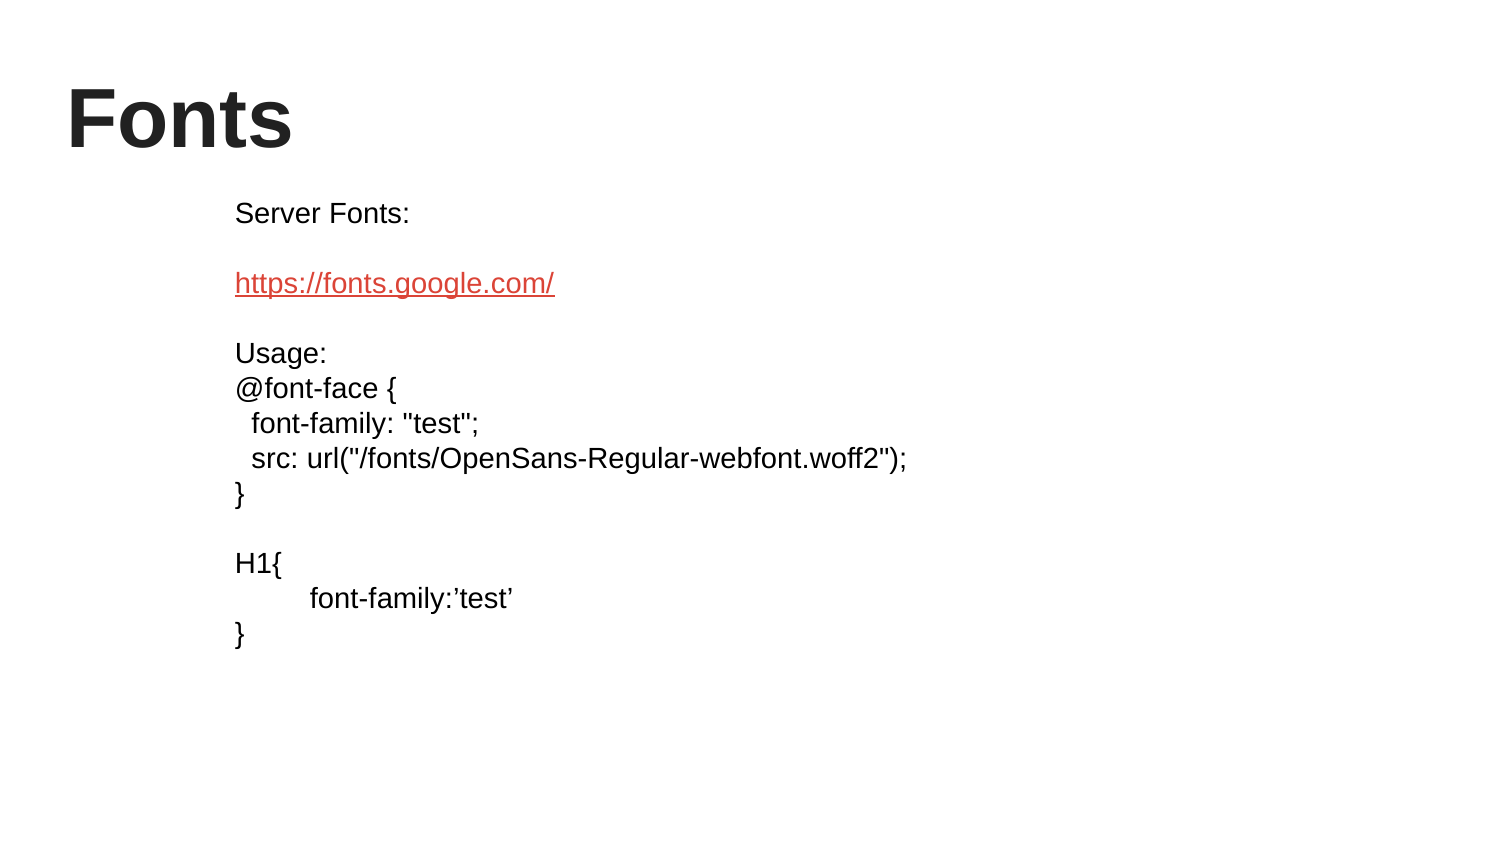

# Fonts
Server Fonts:
https://fonts.google.com/
Usage:
@font-face {
  font-family: "test";
  src: url("/fonts/OpenSans-Regular-webfont.woff2");
}

H1{
font-family:’test’
}